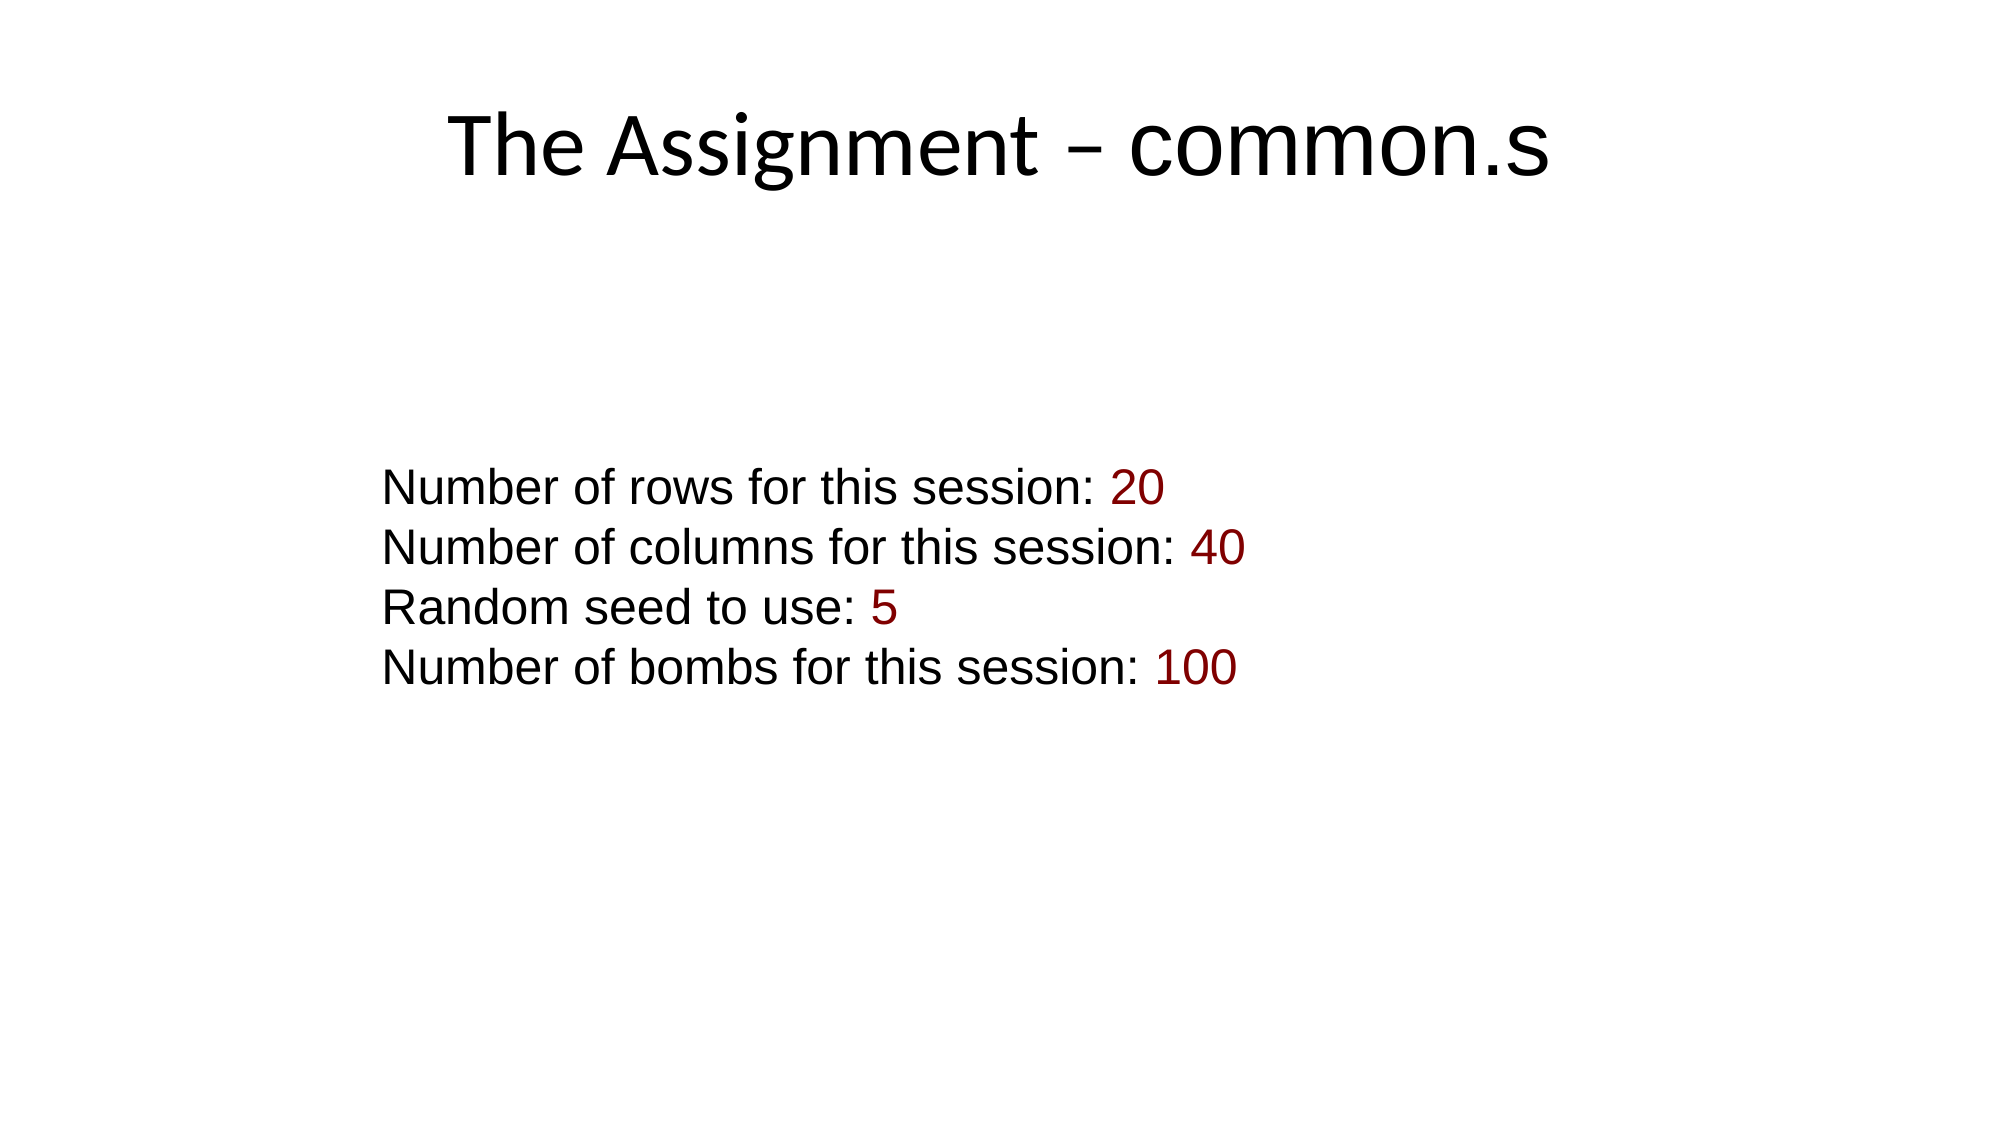

# The Assignment – common.s
Number of rows for this session: 20
Number of columns for this session: 40
Random seed to use: 5
Number of bombs for this session: 100